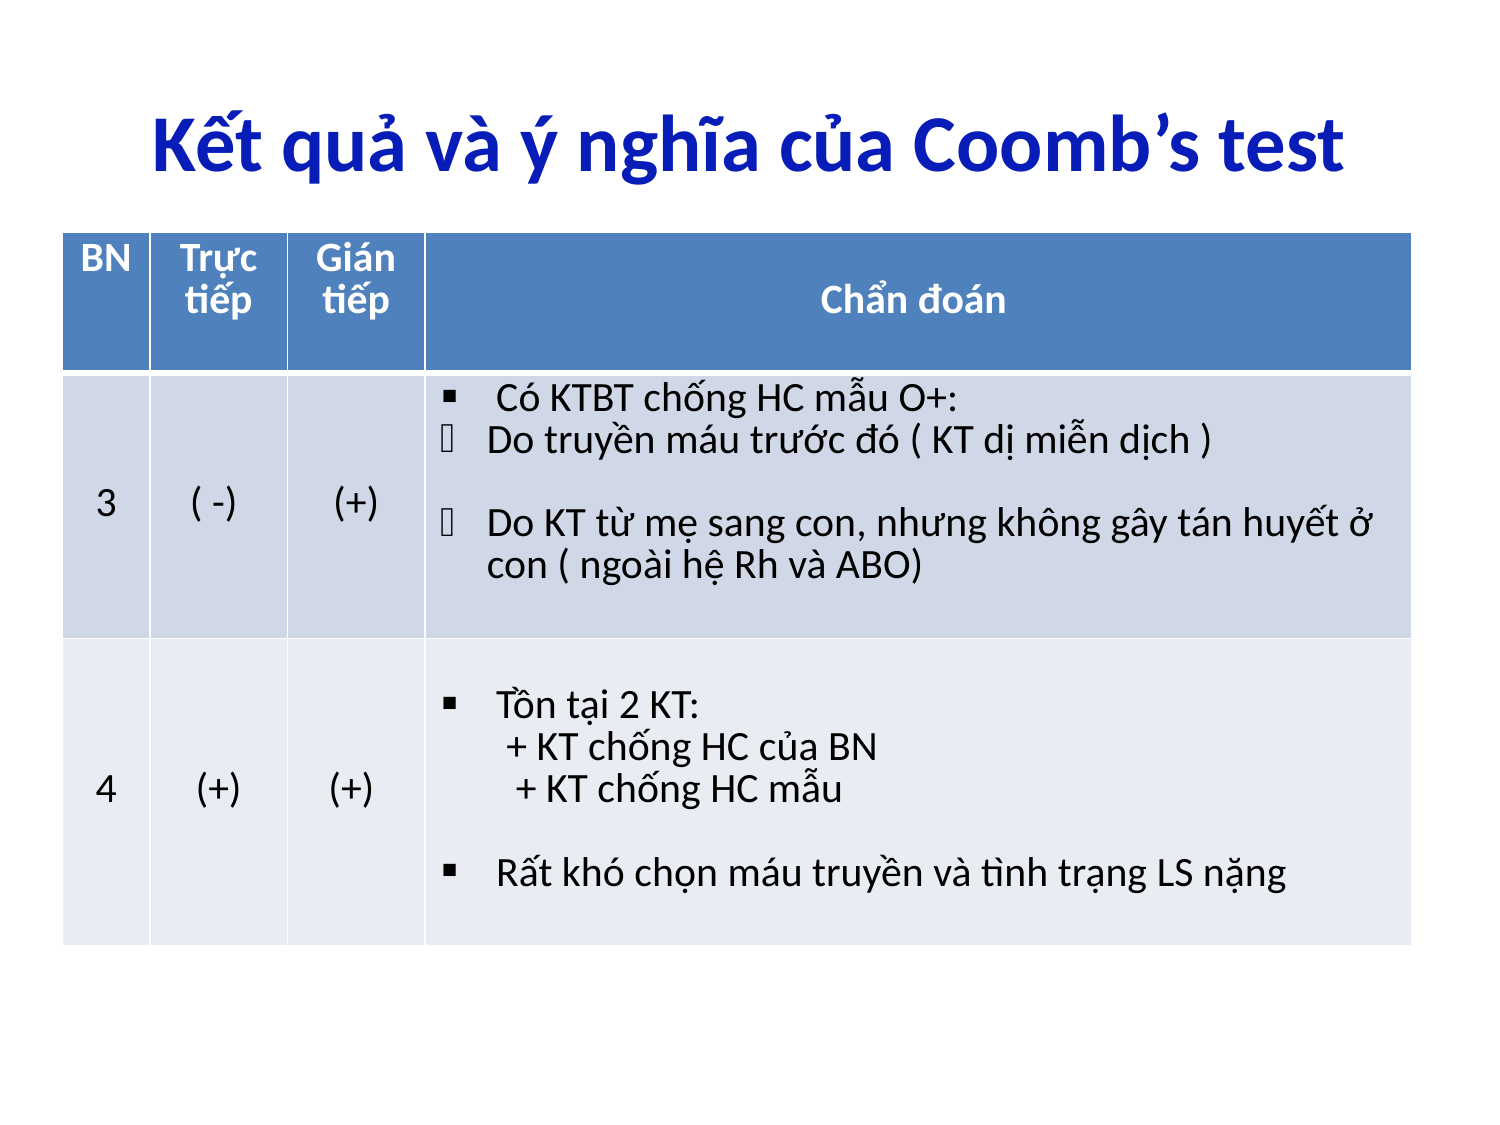

# Kết quả và ý nghĩa của Coomb’s test
| BN | Trực tiếp | Gián tiếp | Chẩn đoán |
| --- | --- | --- | --- |
| 3 | ( -) | (+) | Có KTBT chống HC mẫu O+: Do truyền máu trước đó ( KT dị miễn dịch ) Do KT từ mẹ sang con, nhưng không gây tán huyết ở con ( ngoài hệ Rh và ABO) |
| 4 | (+) | (+) | Tồn tại 2 KT: + KT chống HC của BN + KT chống HC mẫu Rất khó chọn máu truyền và tình trạng LS nặng |